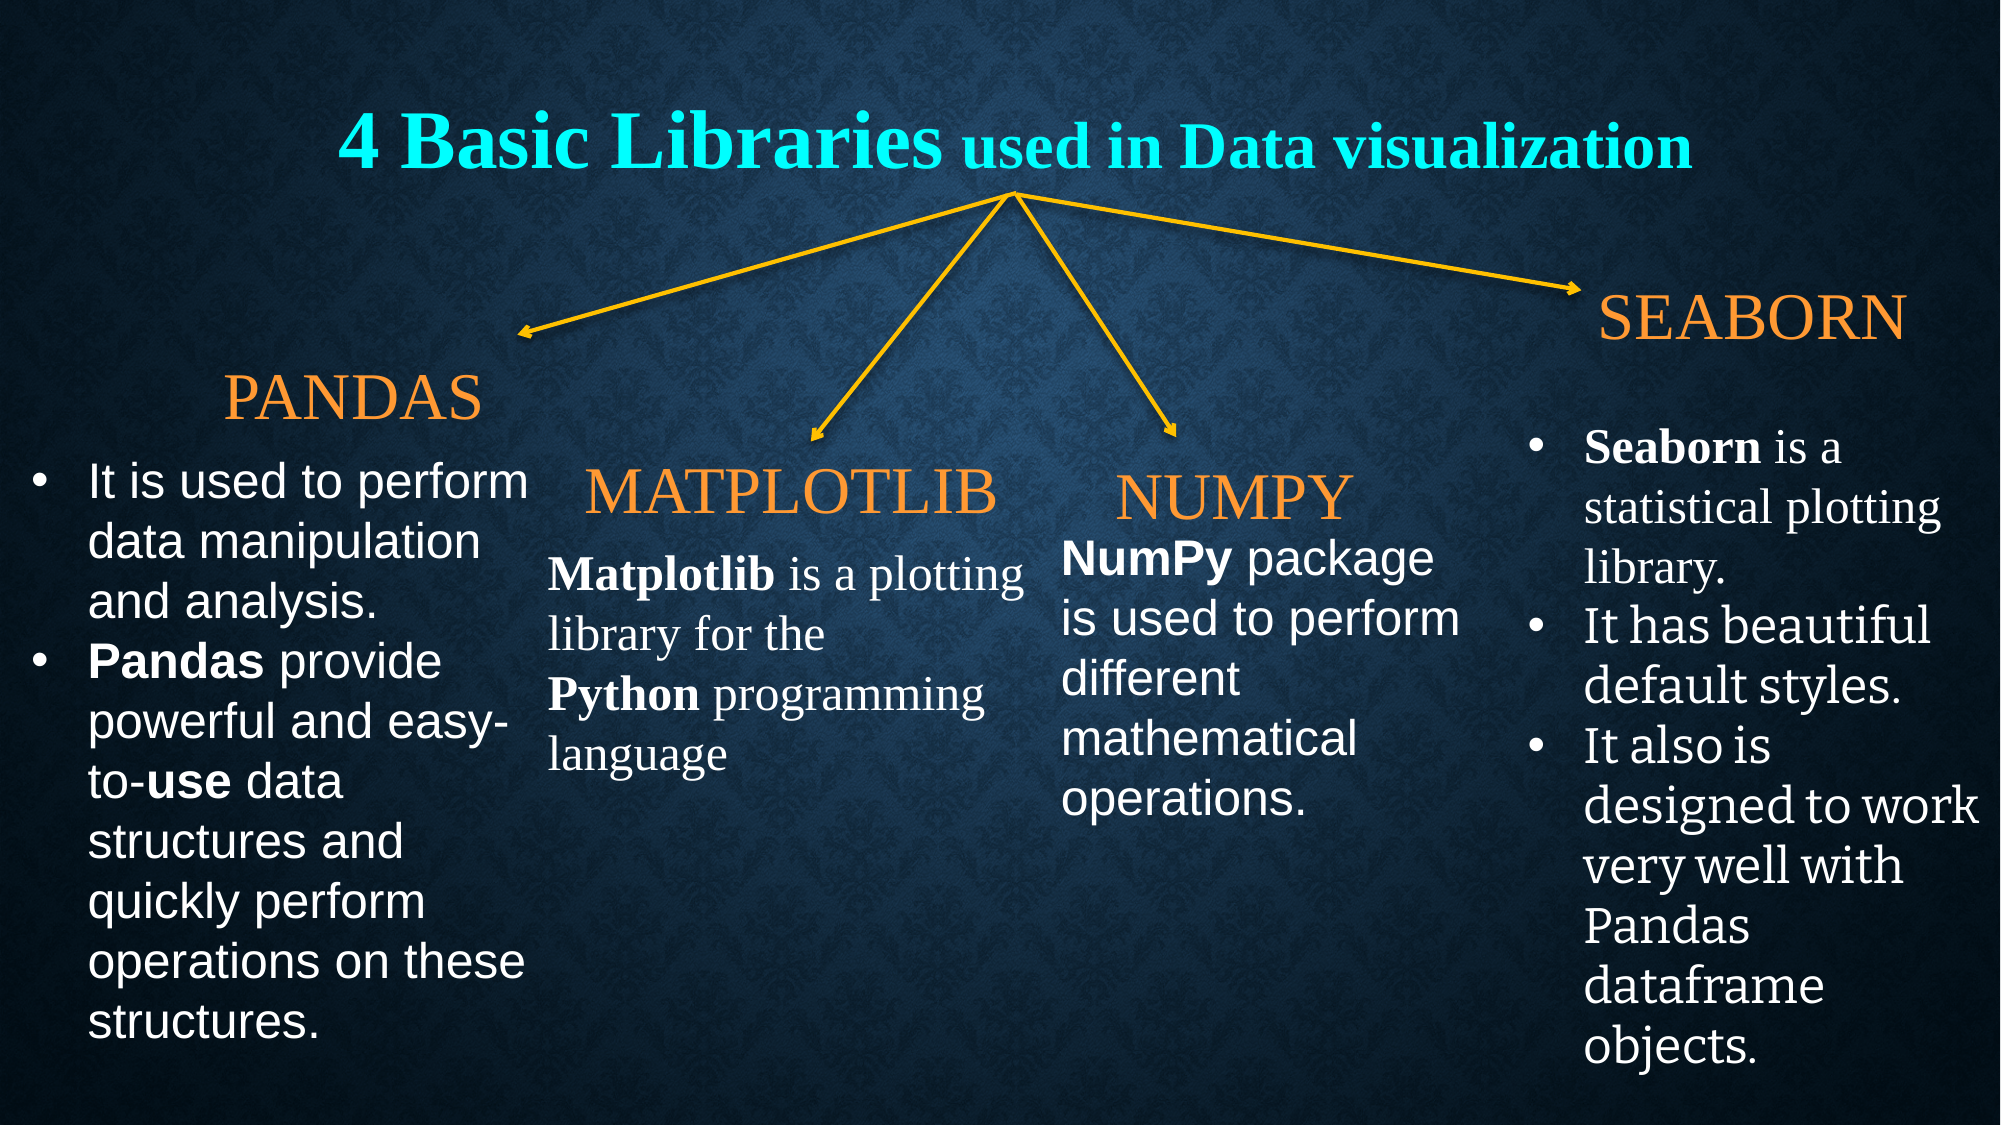

4 Basic Libraries used in Data visualization
SEABORN
PANDAS
Seaborn is a statistical plotting library.
It has beautiful default styles.
It also is designed to work very well with Pandas dataframe objects.
MATPLOTLIB
It is used to perform data manipulation and analysis.
Pandas provide powerful and easy-to-use data structures and quickly perform operations on these structures.
NUMPY
NumPy package is used to perform different mathematical operations.
Matplotlib is a plotting library for the
Python programming language